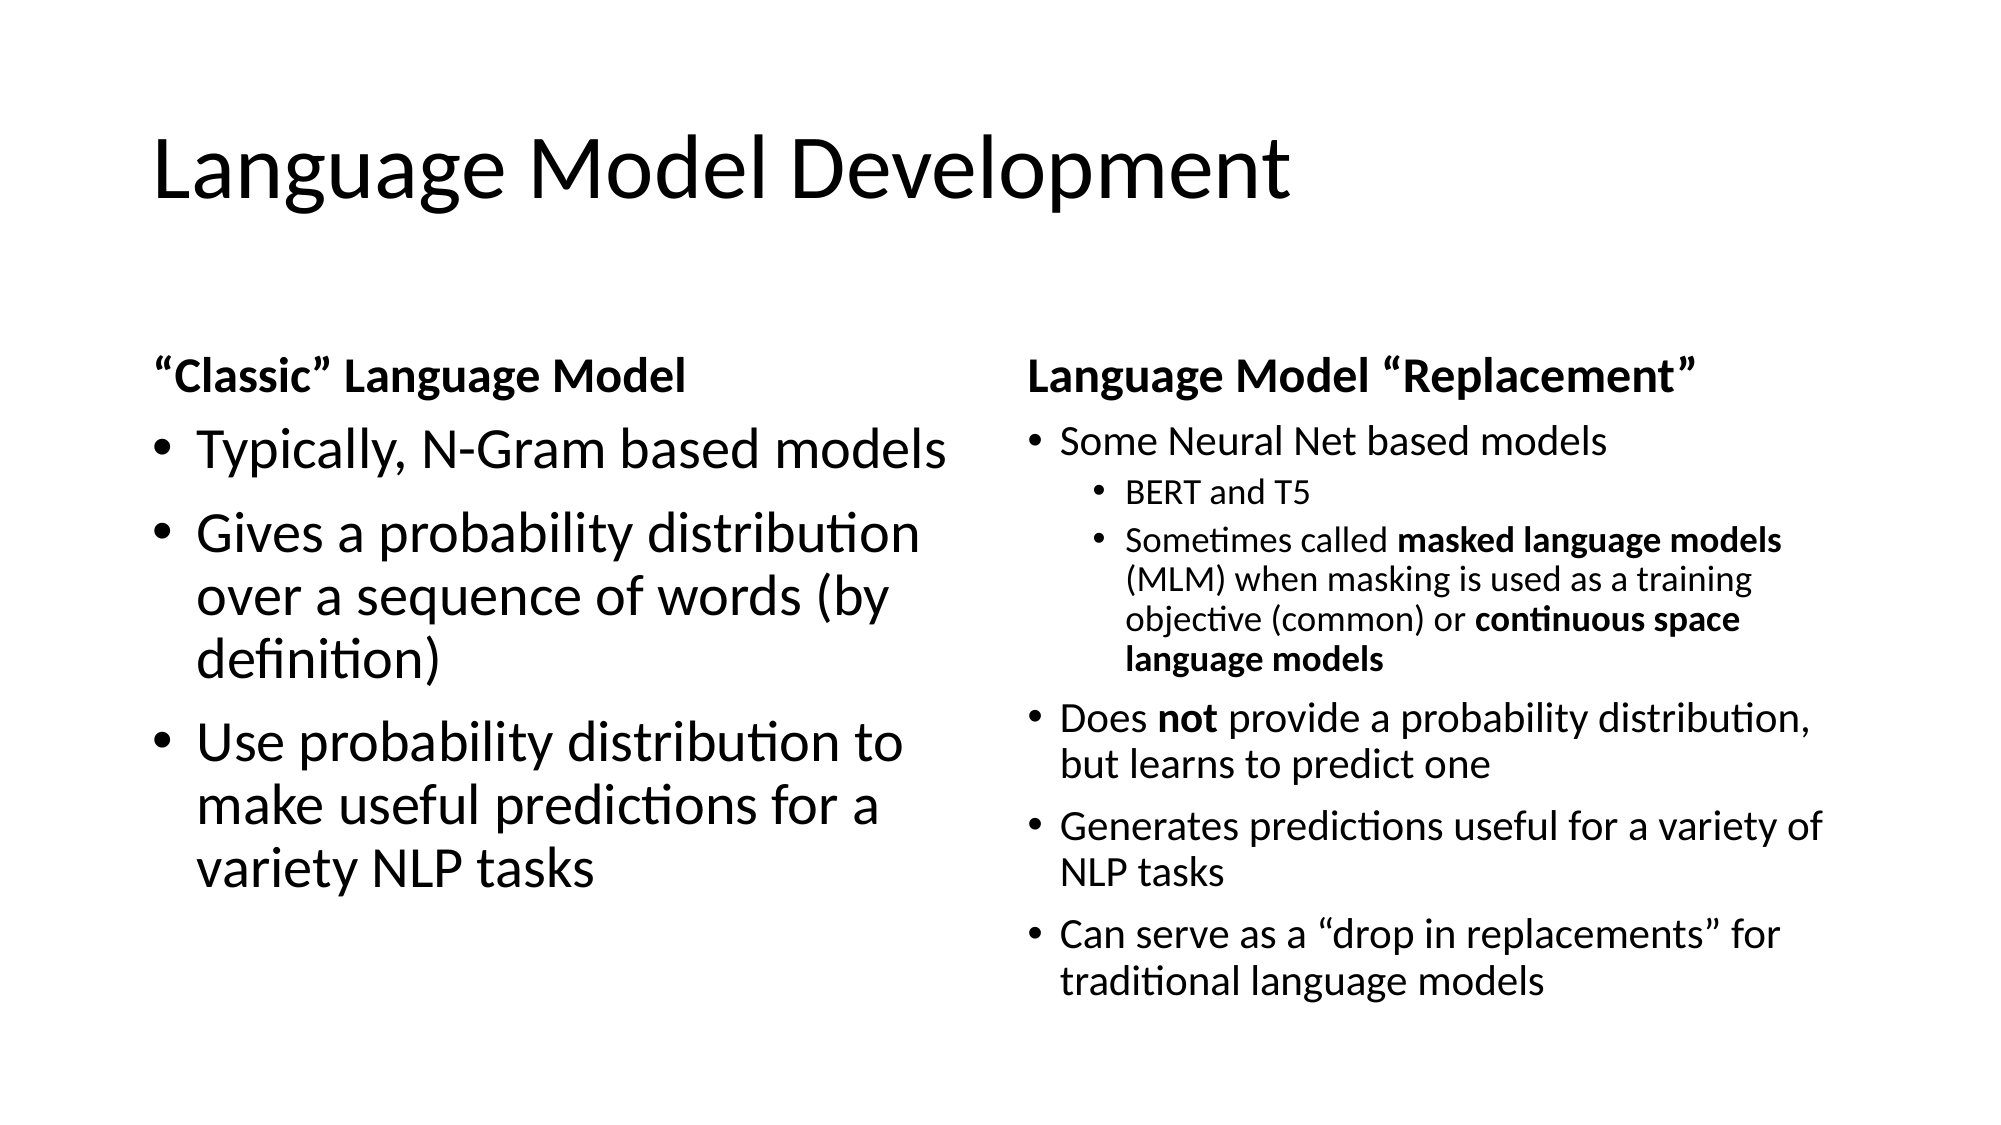

# Language Model Development
“Classic” Language Model
Language Model “Replacement”
Typically, N-Gram based models
Gives a probability distribution over a sequence of words (by definition)
Use probability distribution to make useful predictions for a variety NLP tasks

Some Neural Net based models
BERT and T5
Sometimes called masked language models (MLM) when masking is used as a training objective (common) or continuous space language models
Does not provide a probability distribution, but learns to predict one
Generates predictions useful for a variety of NLP tasks
Can serve as a “drop in replacements” for traditional language models